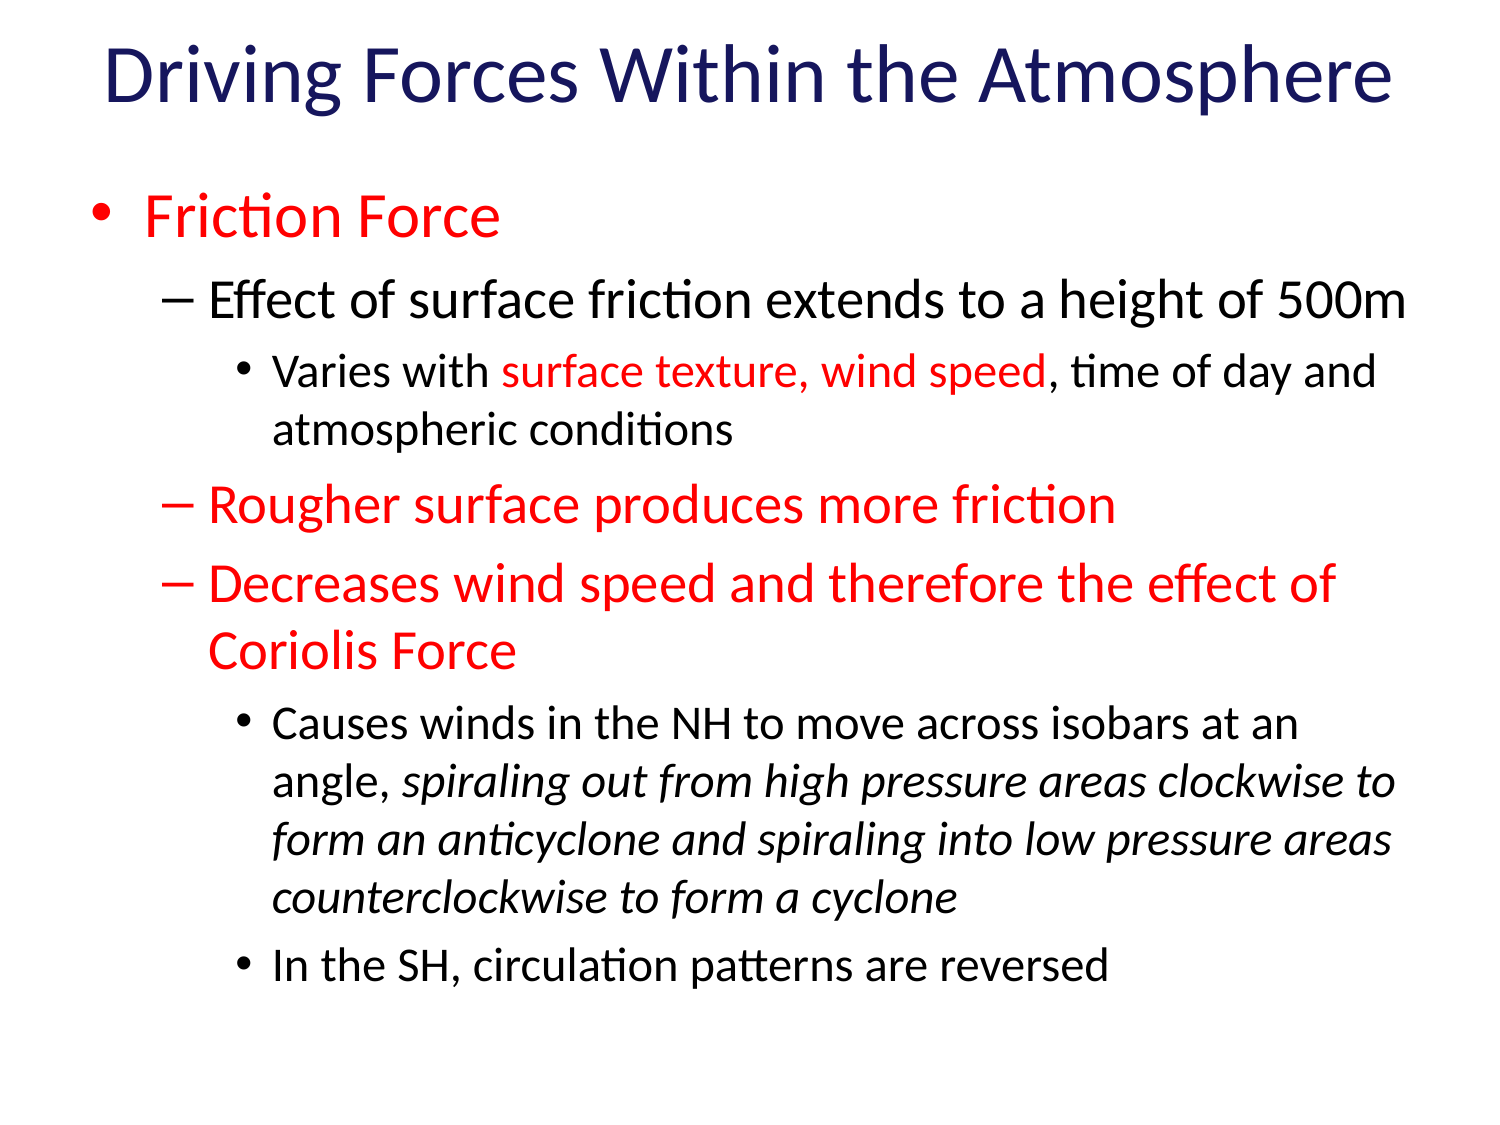

# Driving Forces Within the Atmosphere
Friction Force
Effect of surface friction extends to a height of 500m
Varies with surface texture, wind speed, time of day and atmospheric conditions
Rougher surface produces more friction
Decreases wind speed and therefore the effect of Coriolis Force
Causes winds in the NH to move across isobars at an angle, spiraling out from high pressure areas clockwise to form an anticyclone and spiraling into low pressure areas counterclockwise to form a cyclone
In the SH, circulation patterns are reversed